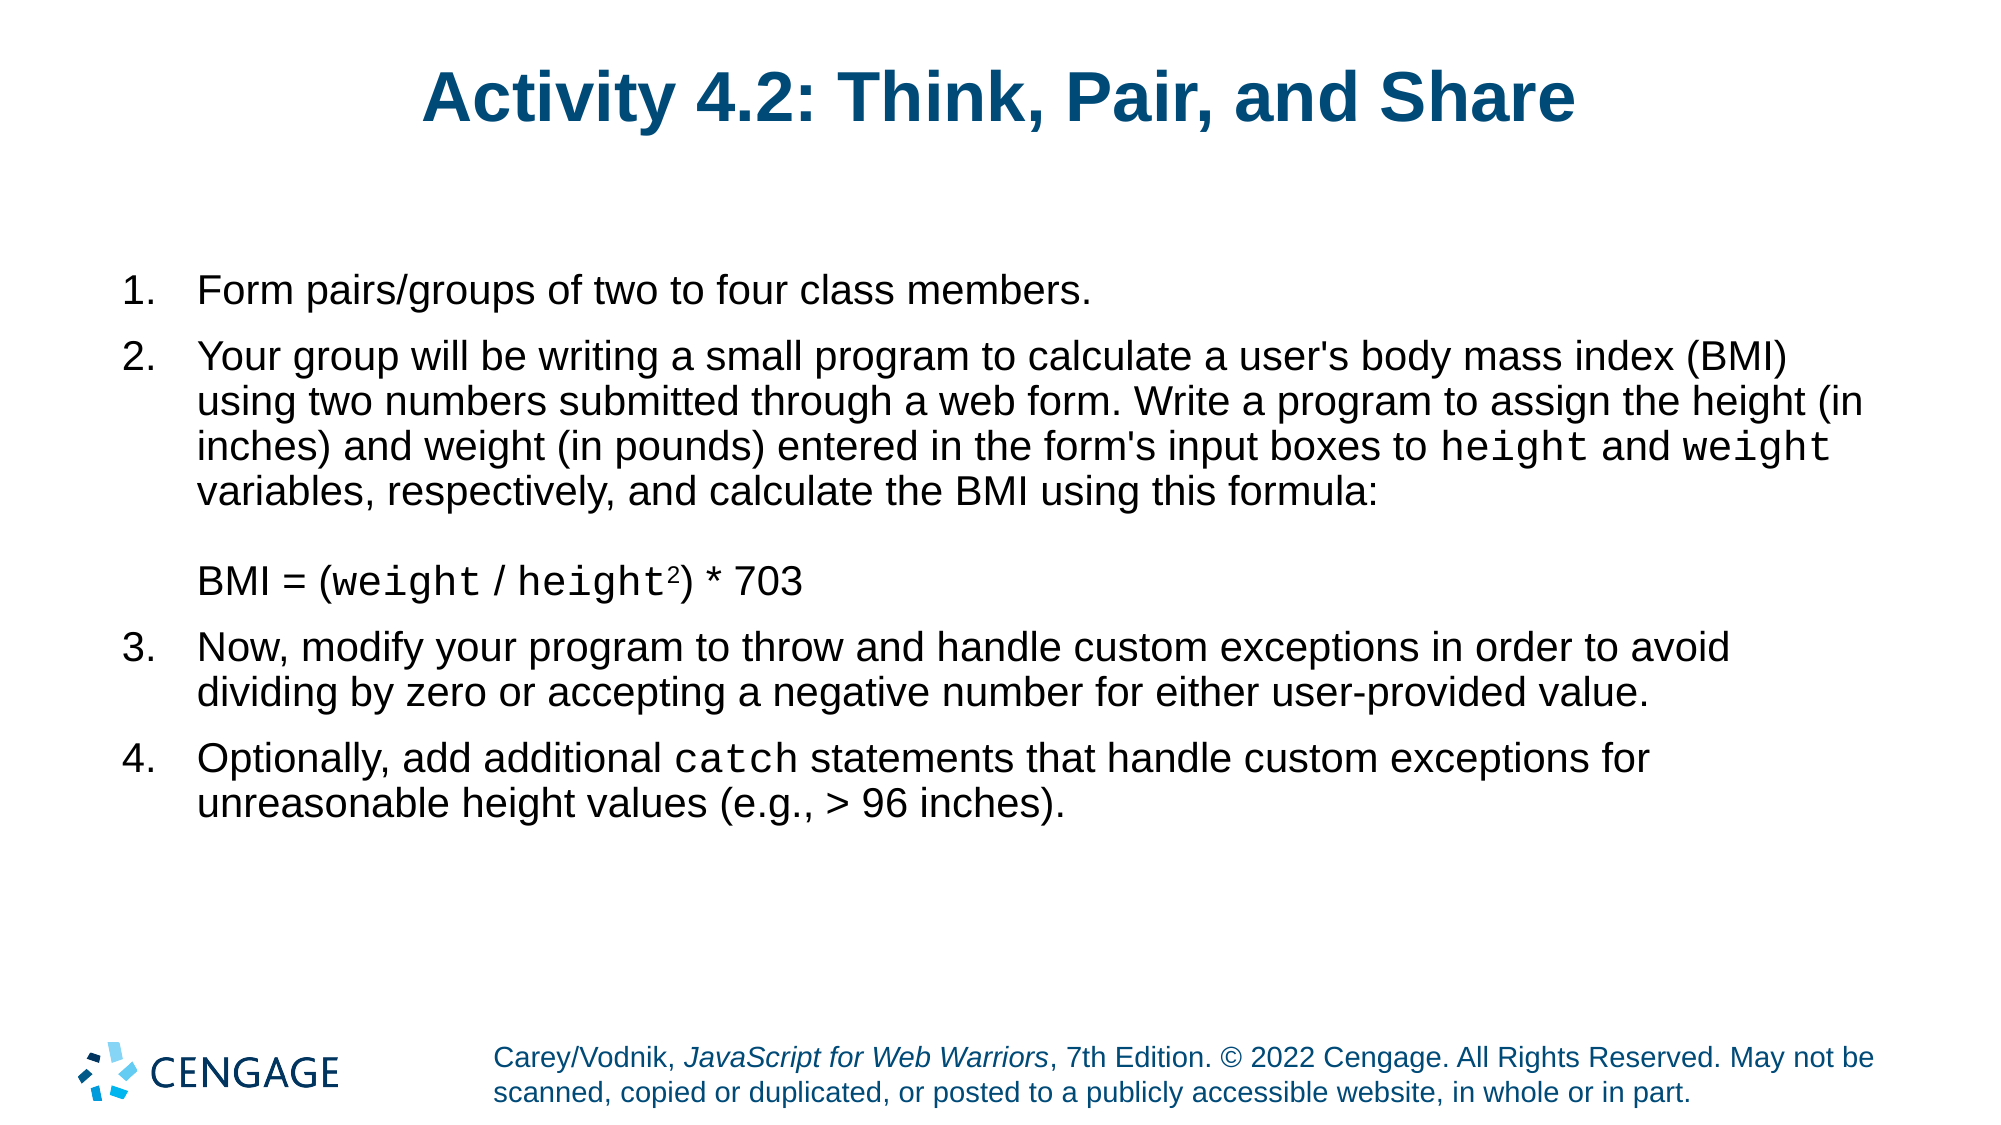

# Activity 4.2: Think, Pair, and Share
Form pairs/groups of two to four class members.
Your group will be writing a small program to calculate a user's body mass index (BMI) using two numbers submitted through a web form. Write a program to assign the height (in inches) and weight (in pounds) entered in the form's input boxes to height and weight variables, respectively, and calculate the BMI using this formula:
BMI = (weight / height2) * 703
Now, modify your program to throw and handle custom exceptions in order to avoid dividing by zero or accepting a negative number for either user-provided value.
Optionally, add additional catch statements that handle custom exceptions for unreasonable height values (e.g., > 96 inches).